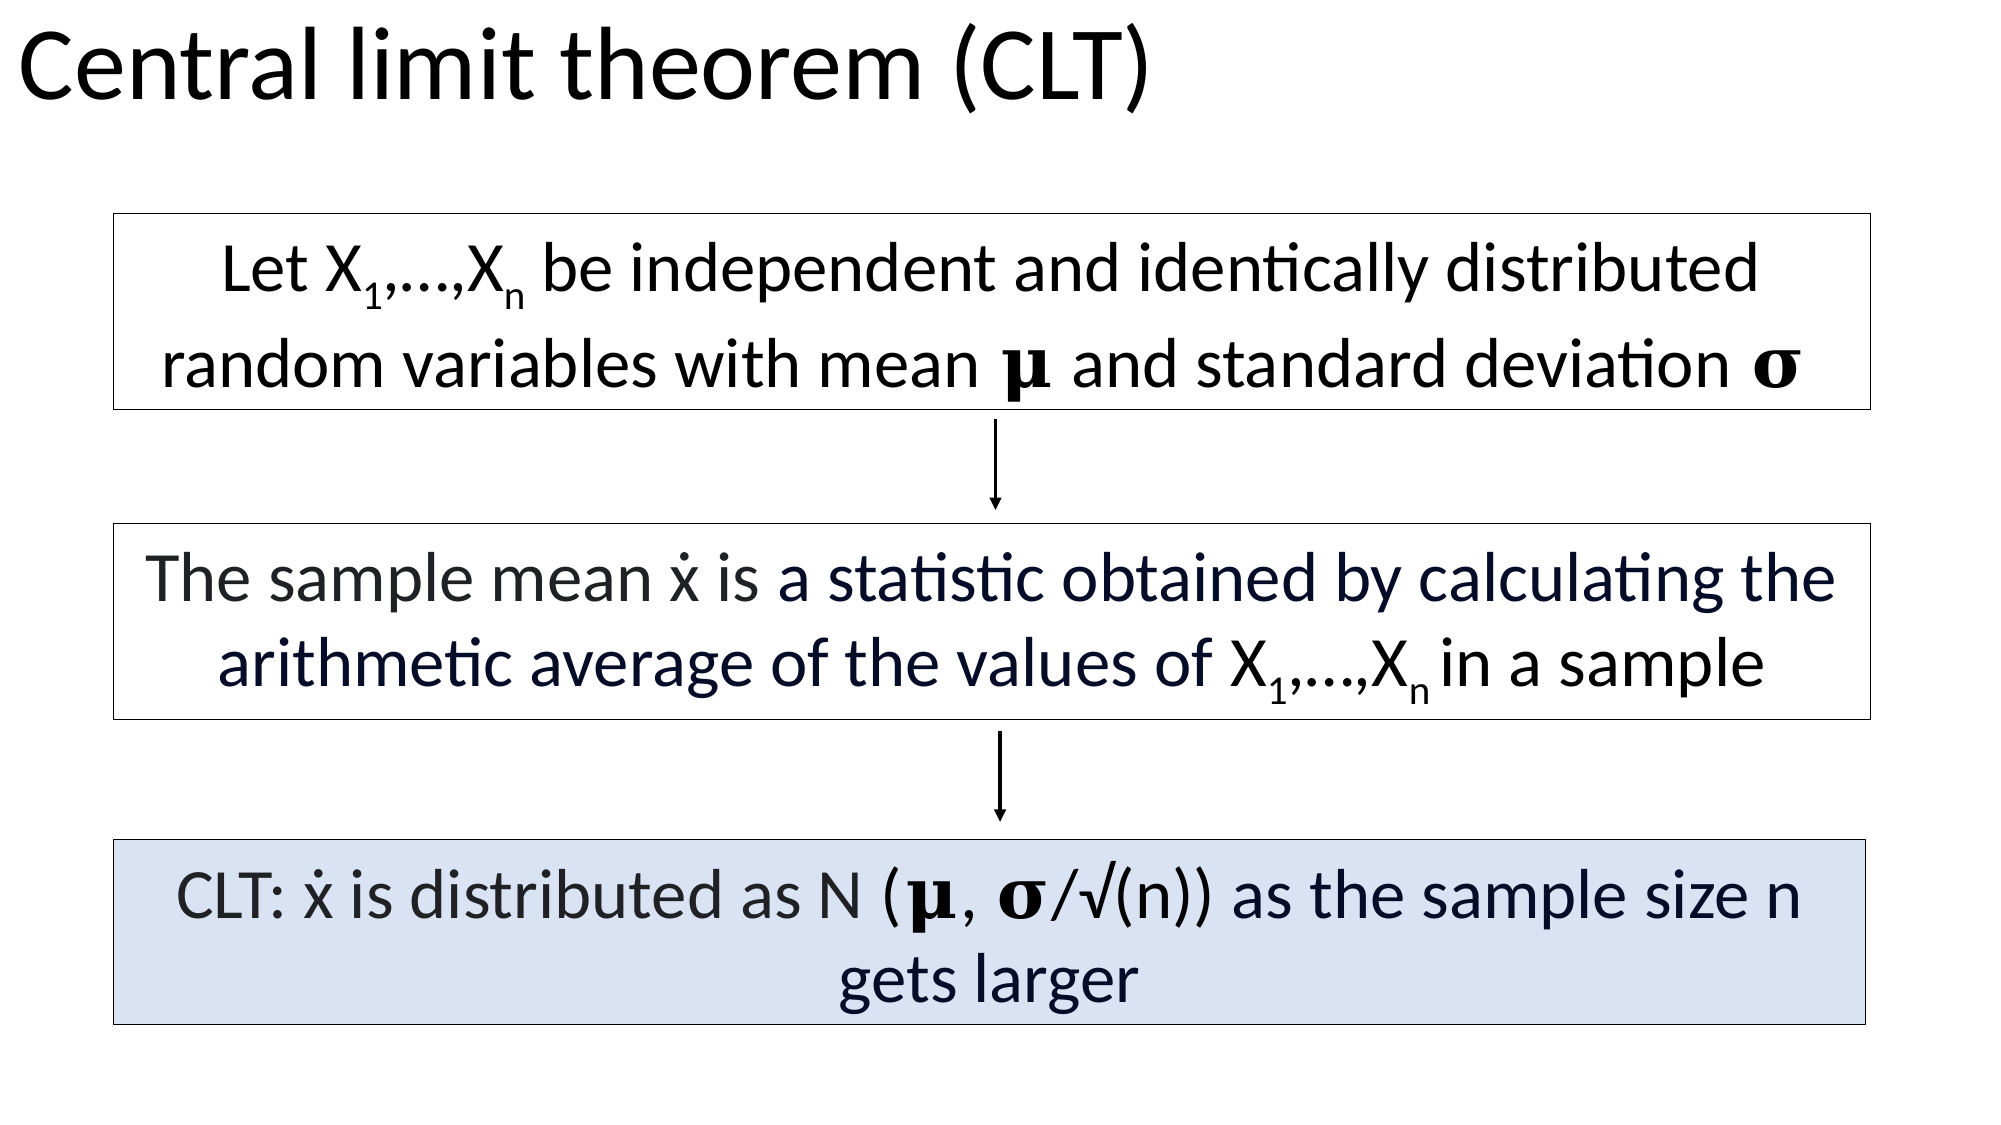

Central limit theorem (CLT)
Let X1,…,Xn be independent and identically distributed random variables with mean 𝛍 and standard deviation 𝛔
The sample mean ẋ is a statistic obtained by calculating the arithmetic average of the values of X1,…,Xn in a sample
CLT: ẋ is distributed as N (𝛍, 𝛔/√(n)) as the sample size n gets larger